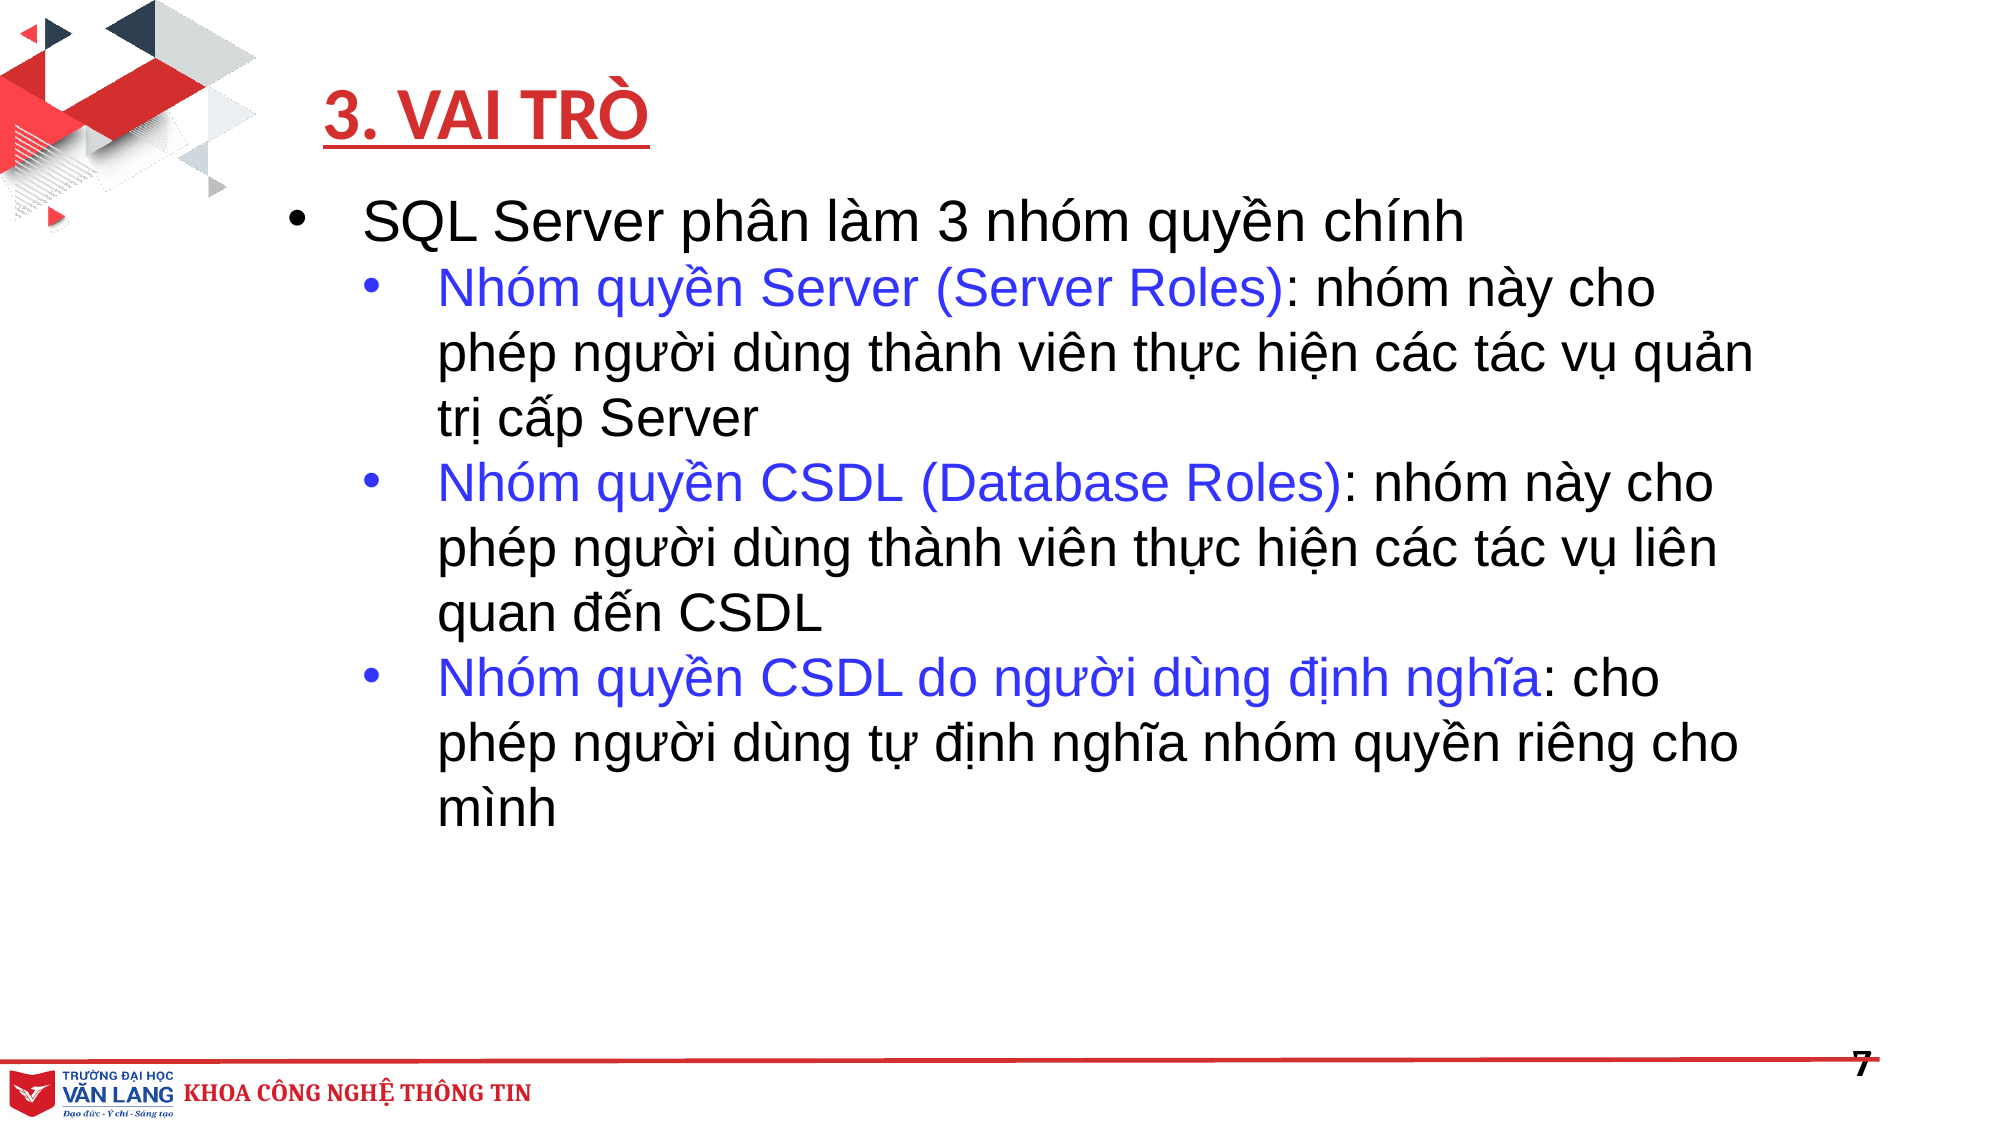

3. VAI TRÒ

SQL Server phân làm 3 nhóm quyền chính
Nhóm quyền Server (Server Roles): nhóm này cho phép người dùng thành viên thực hiện các tác vụ quản trị cấp Server
Nhóm quyền CSDL (Database Roles): nhóm này cho phép người dùng thành viên thực hiện các tác vụ liên quan đến CSDL
Nhóm quyền CSDL do người dùng định nghĩa: cho phép người dùng tự định nghĩa nhóm quyền riêng cho mình